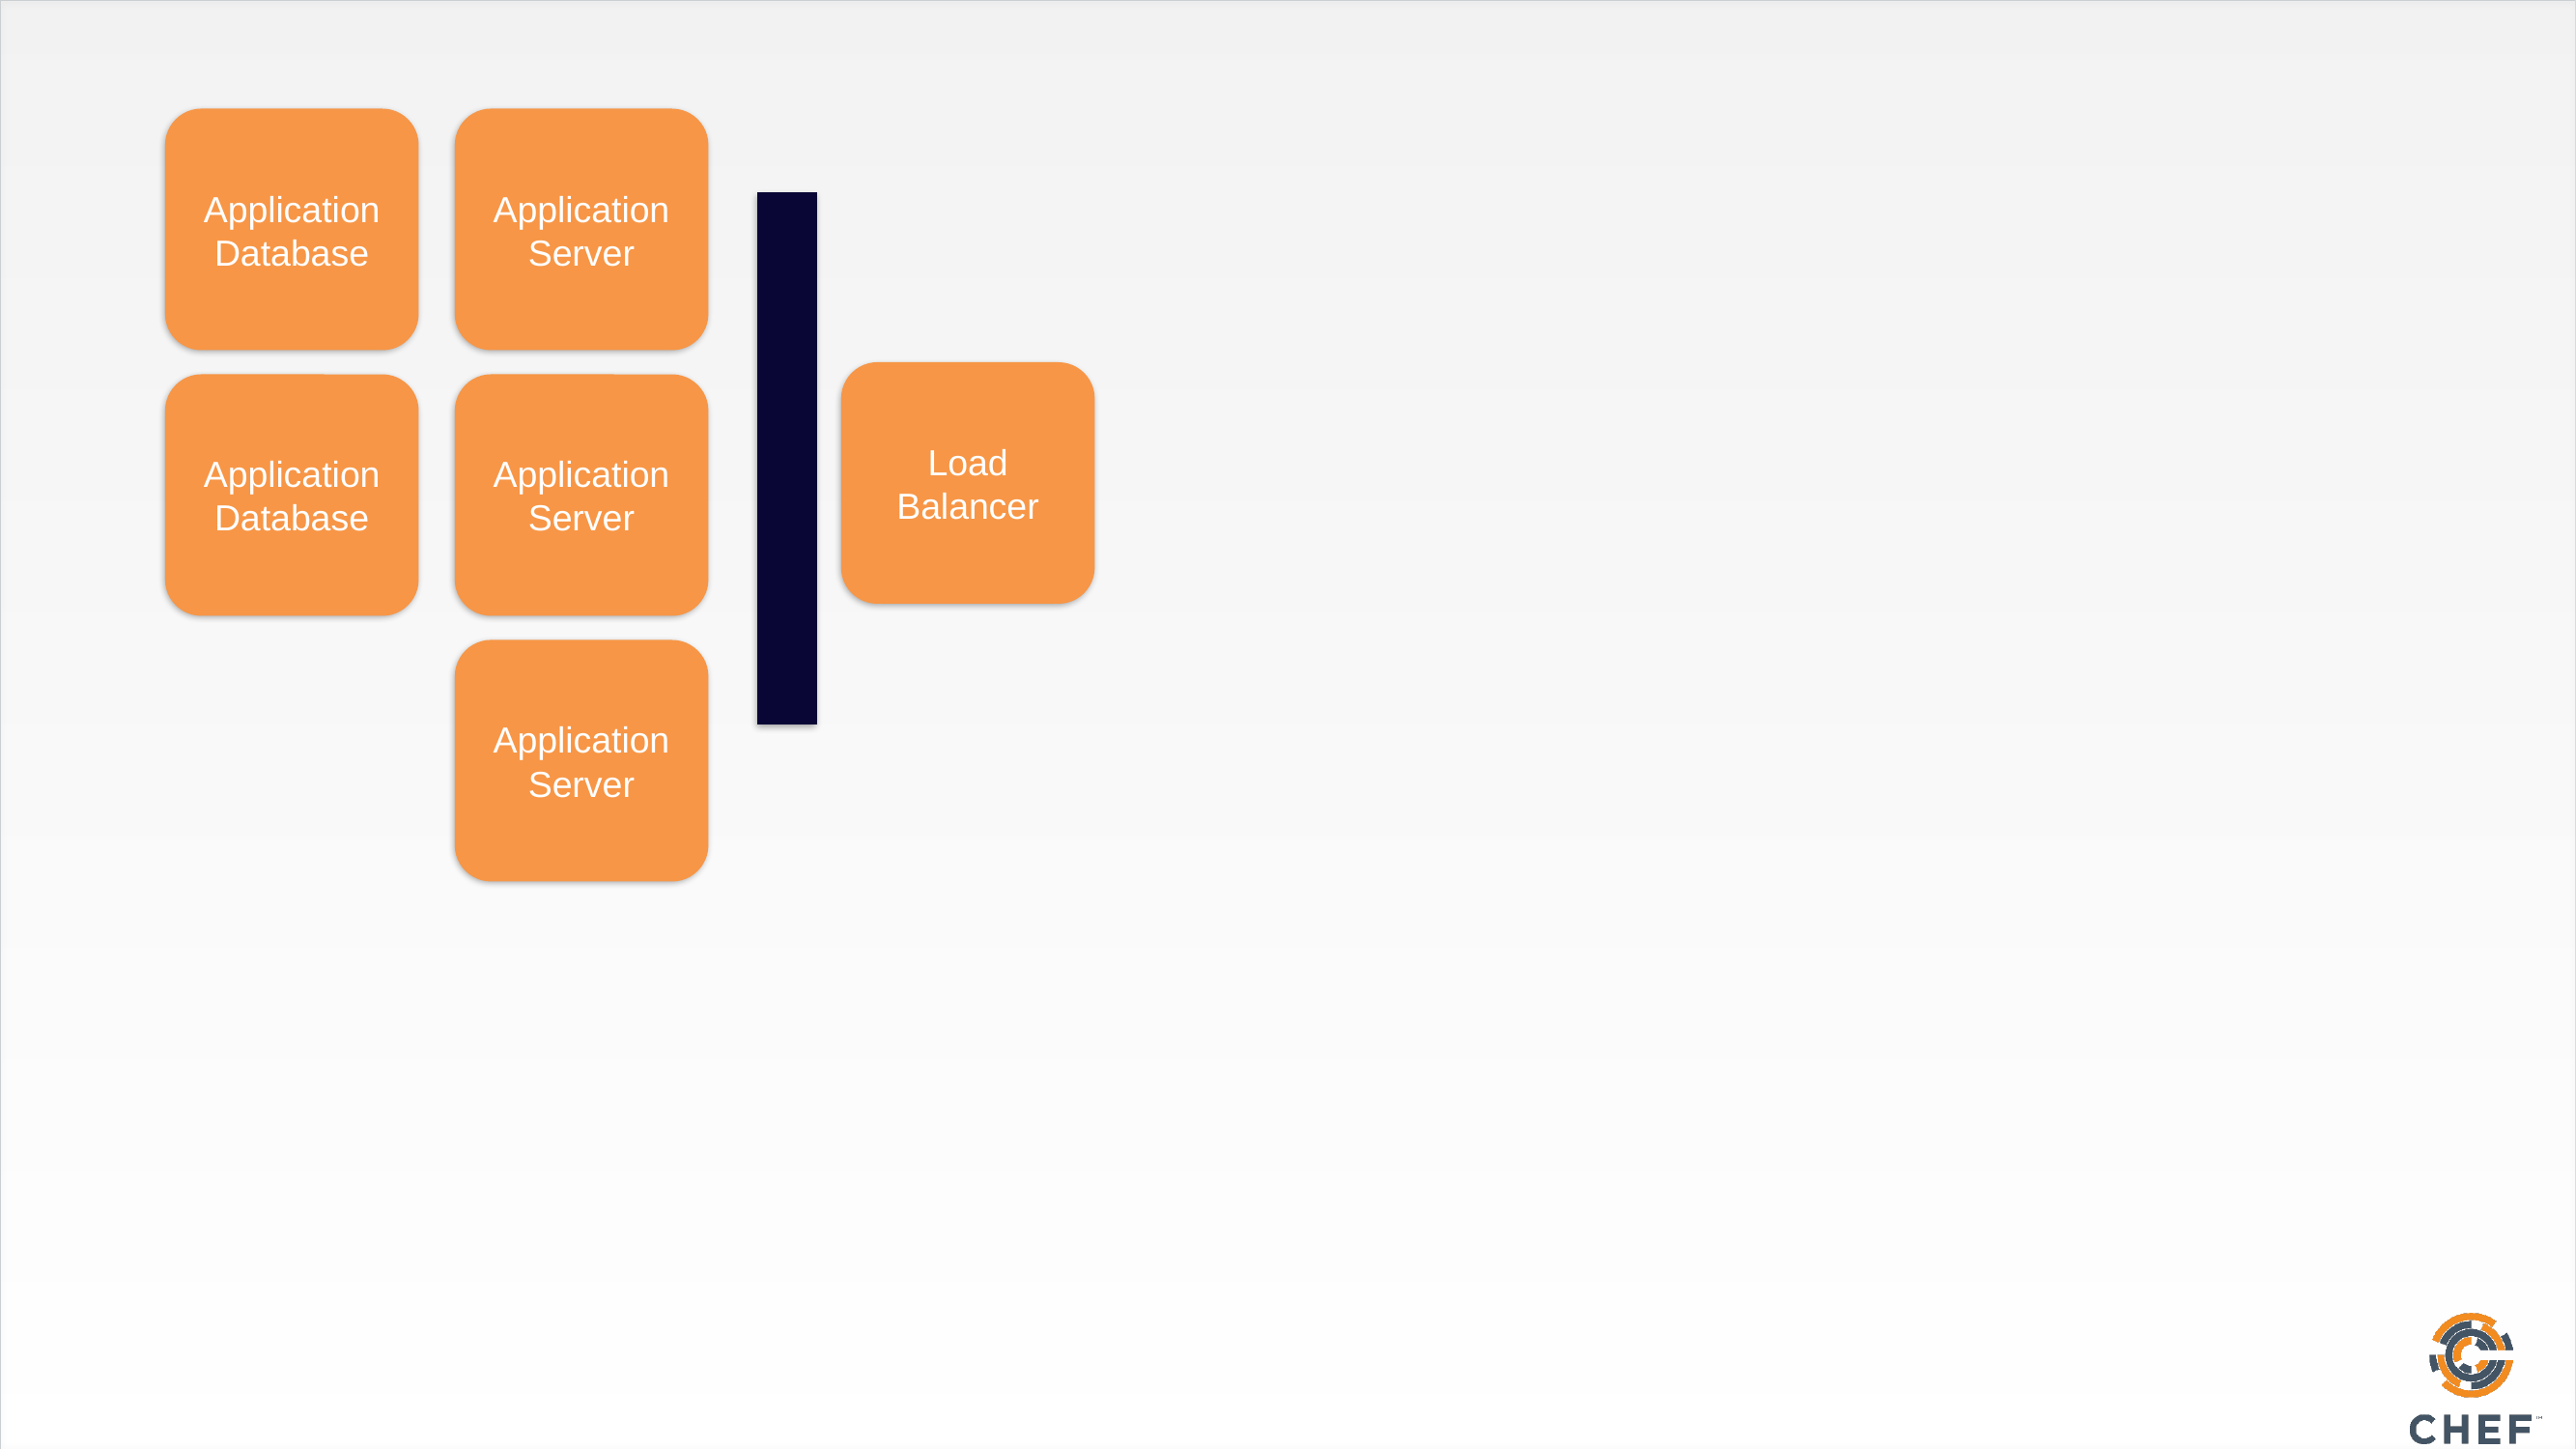

Application
Database
Application
Server

Load Balancer
Application Database
Application Server
Application
Server